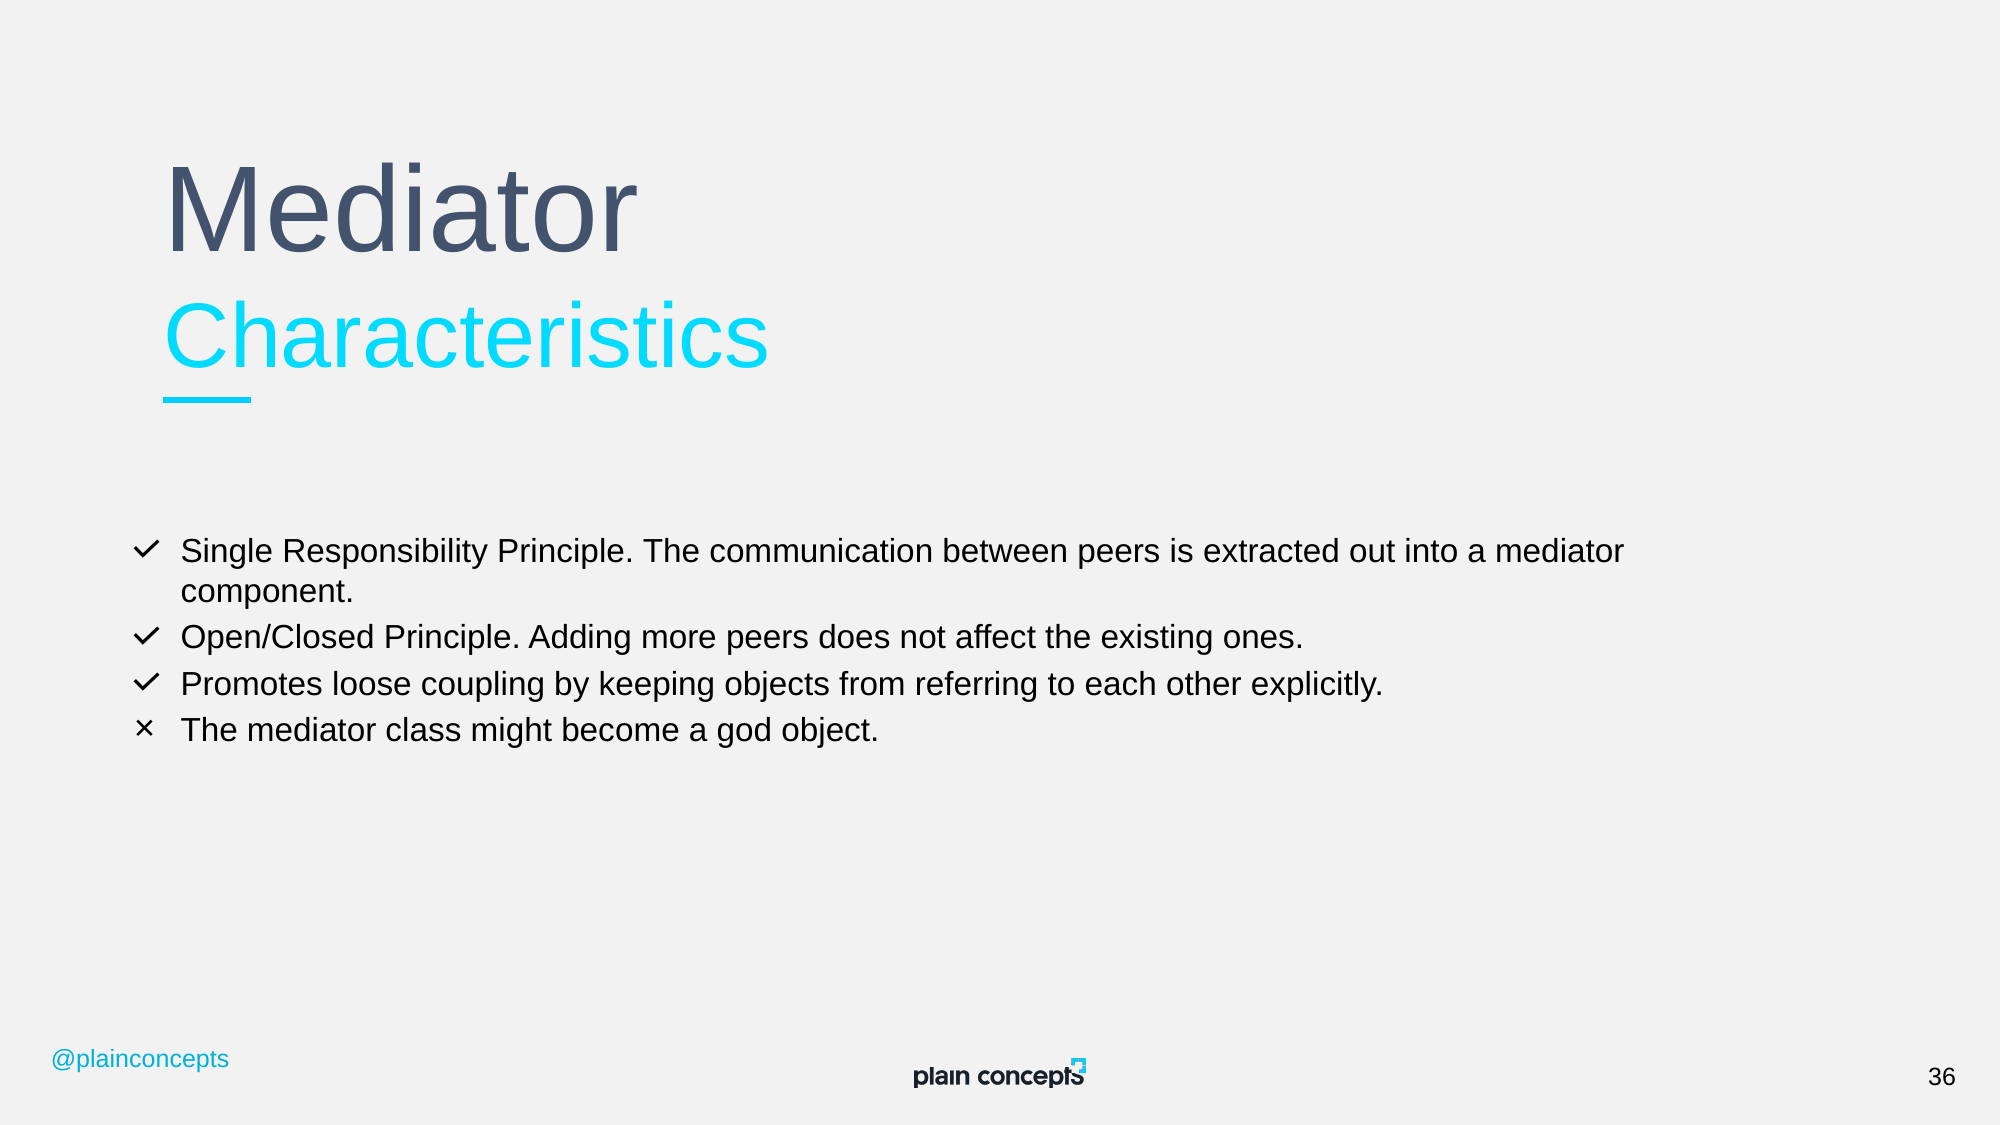

# Mediator Characteristics
Single Responsibility Principle. The communication between peers is extracted out into a mediator component.
Open/Closed Principle. Adding more peers does not affect the existing ones.
Promotes loose coupling by keeping objects from referring to each other explicitly.
The mediator class might become a god object.
@plainconcepts

36